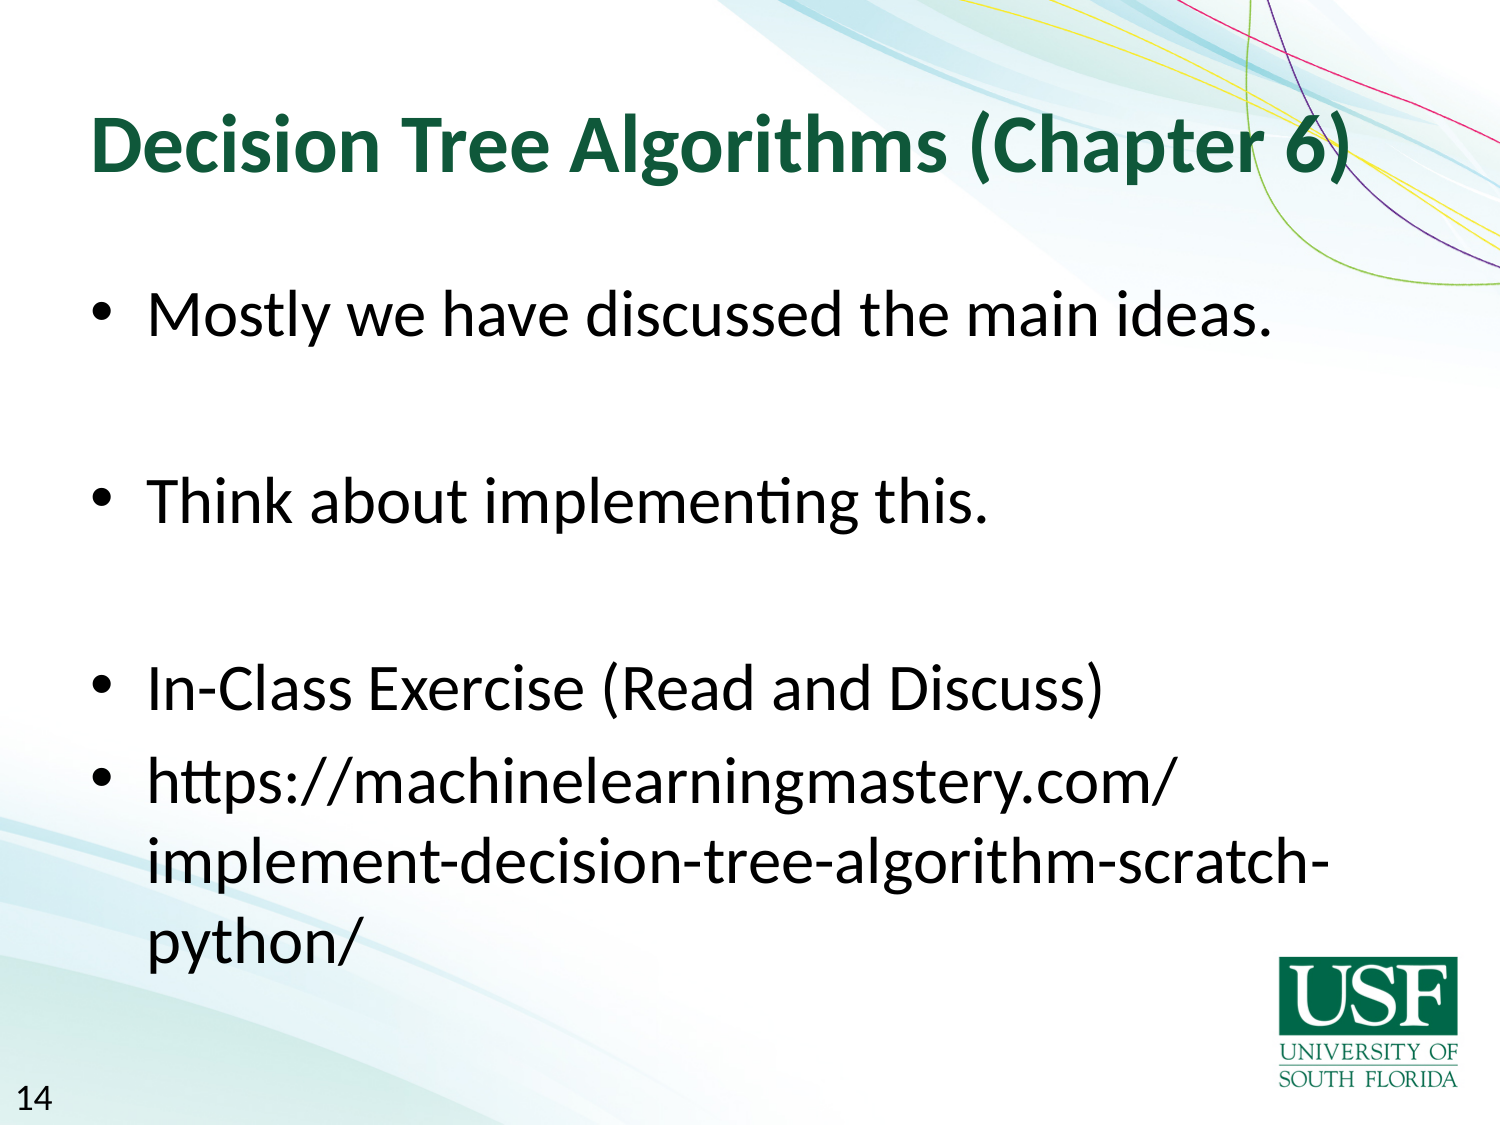

# Decision Tree Algorithms (Chapter 6)
Mostly we have discussed the main ideas.

Think about implementing this.

In-Class Exercise (Read and Discuss)
https://machinelearningmastery.com/implement-decision-tree-algorithm-scratch-python/
14